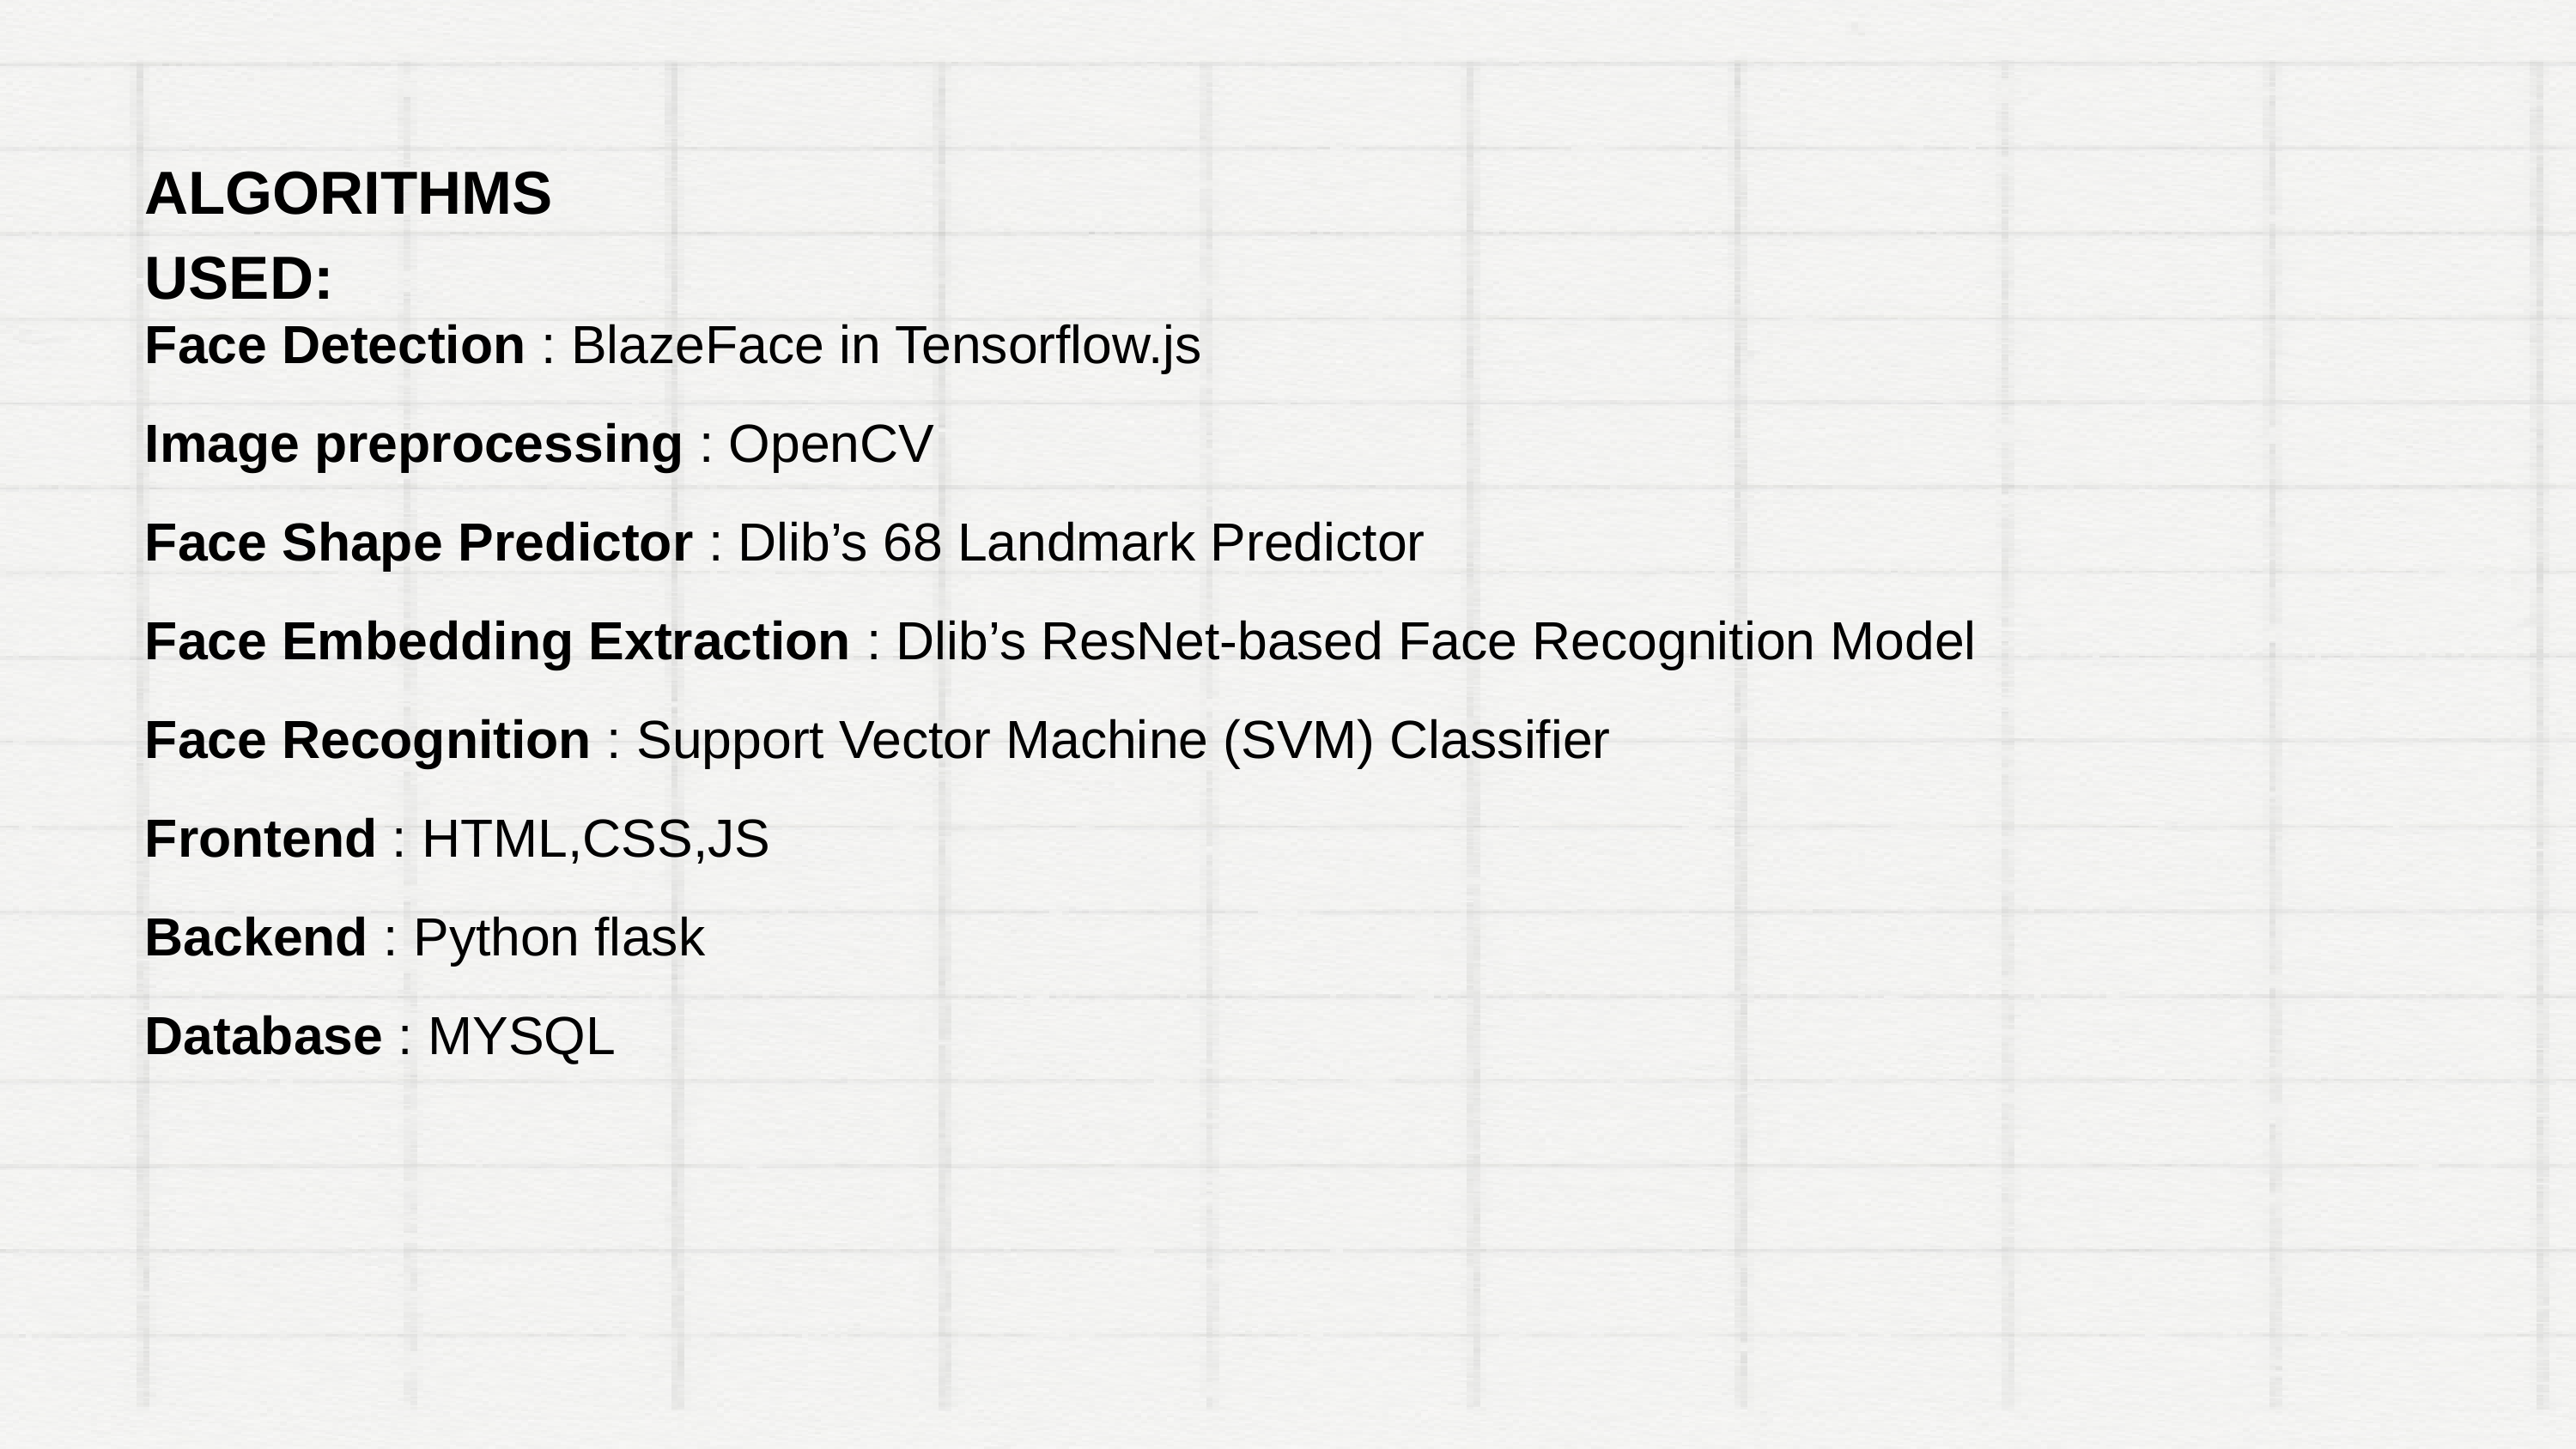

ALGORITHMS USED:

Face Detection : BlazeFace in Tensorflow.js
Image preprocessing : OpenCV
Face Shape Predictor : Dlib’s 68 Landmark Predictor
Face Embedding Extraction : Dlib’s ResNet-based Face Recognition Model
Face Recognition : Support Vector Machine (SVM) Classifier
Frontend : HTML,CSS,JS
Backend : Python flask
Database : MYSQL